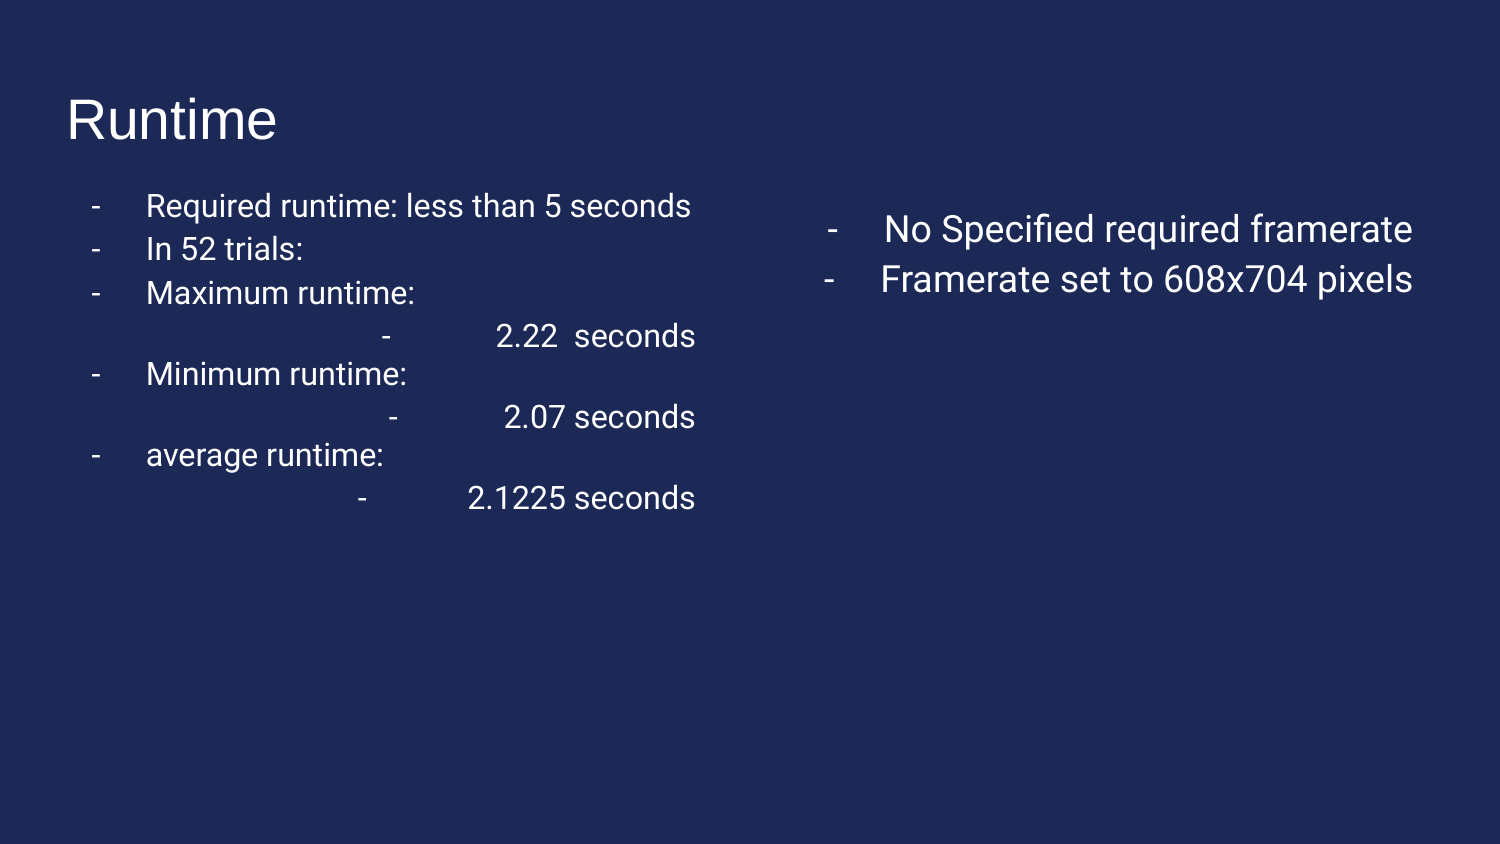

# Runtime

Required runtime: less than 5 seconds
In 52 trials:
Maximum runtime:
2.22  seconds
Minimum runtime:
2.07 seconds
average runtime:
2.1225 seconds

No Specified required framerate
Framerate set to 608x704 pixels